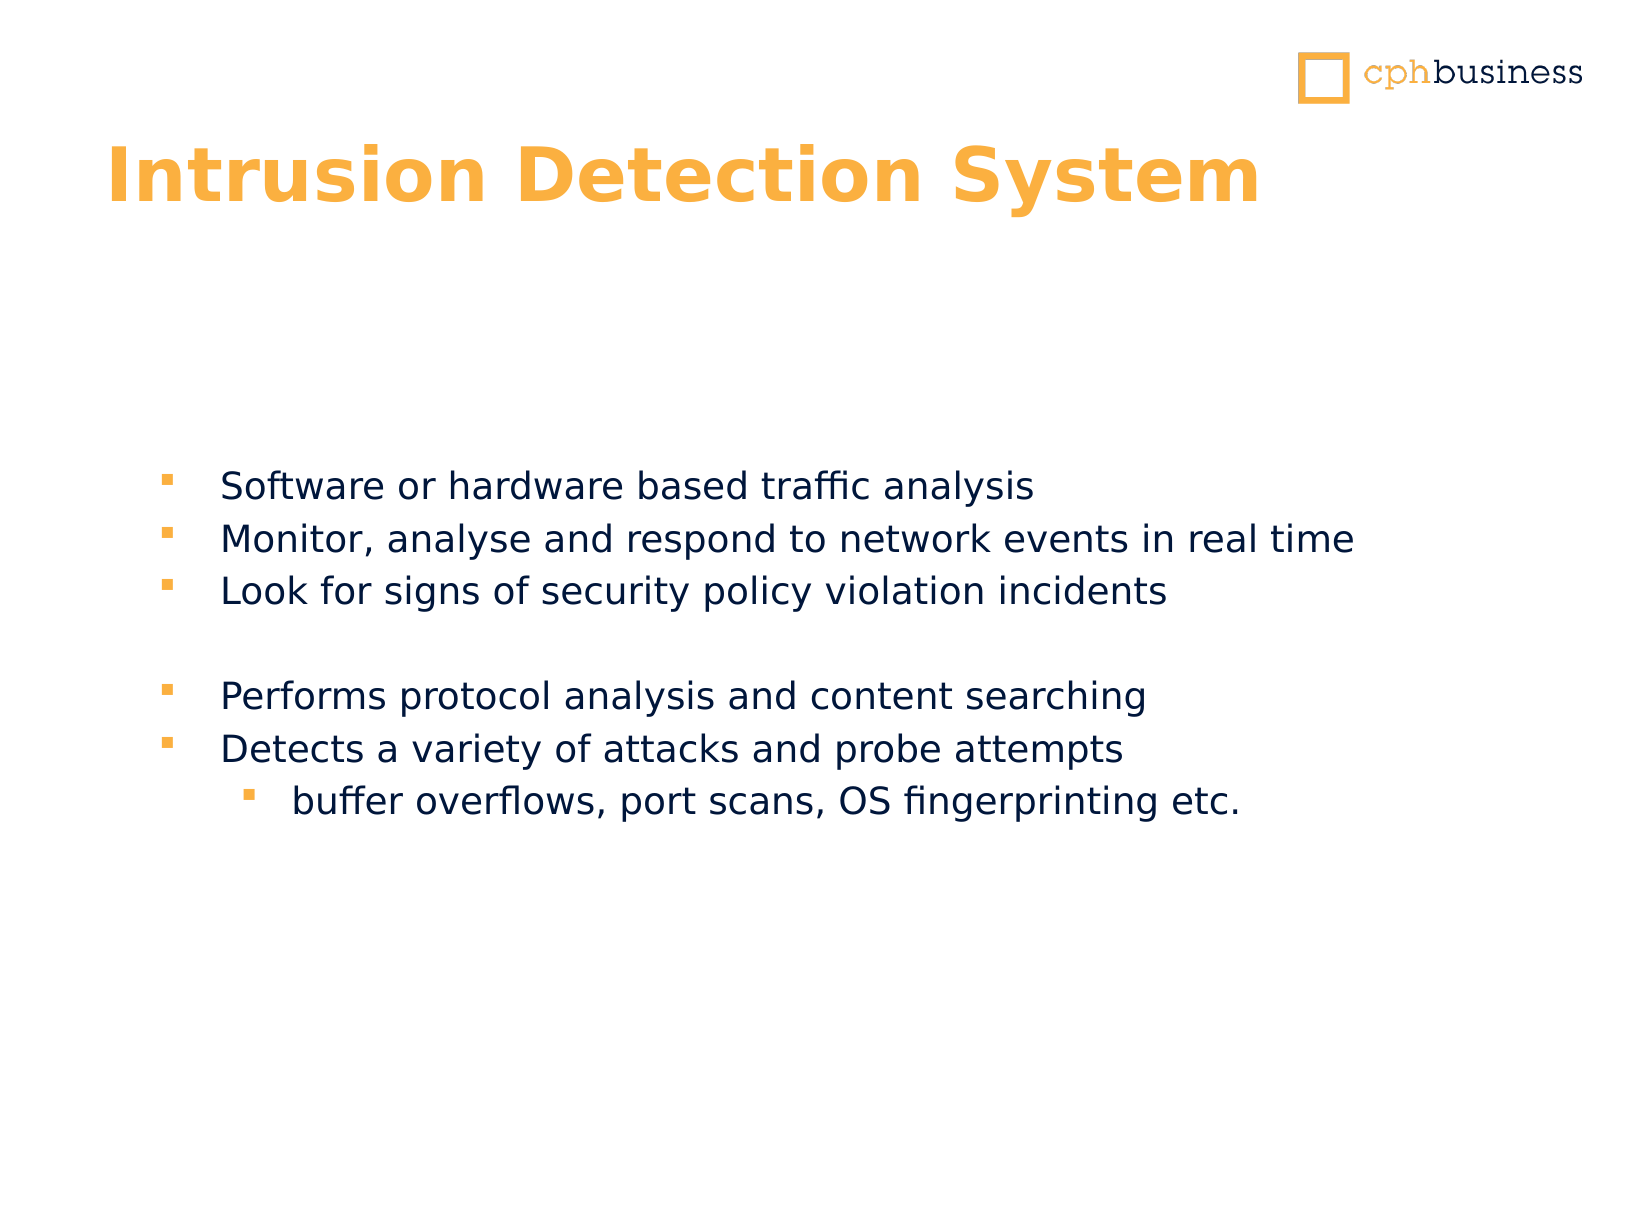

Intrusion Detection System
Software or hardware based traffic analysis
Monitor, analyse and respond to network events in real time
Look for signs of security policy violation incidents

Performs protocol analysis and content searching
Detects a variety of attacks and probe attempts
buffer overflows, port scans, OS fingerprinting etc.